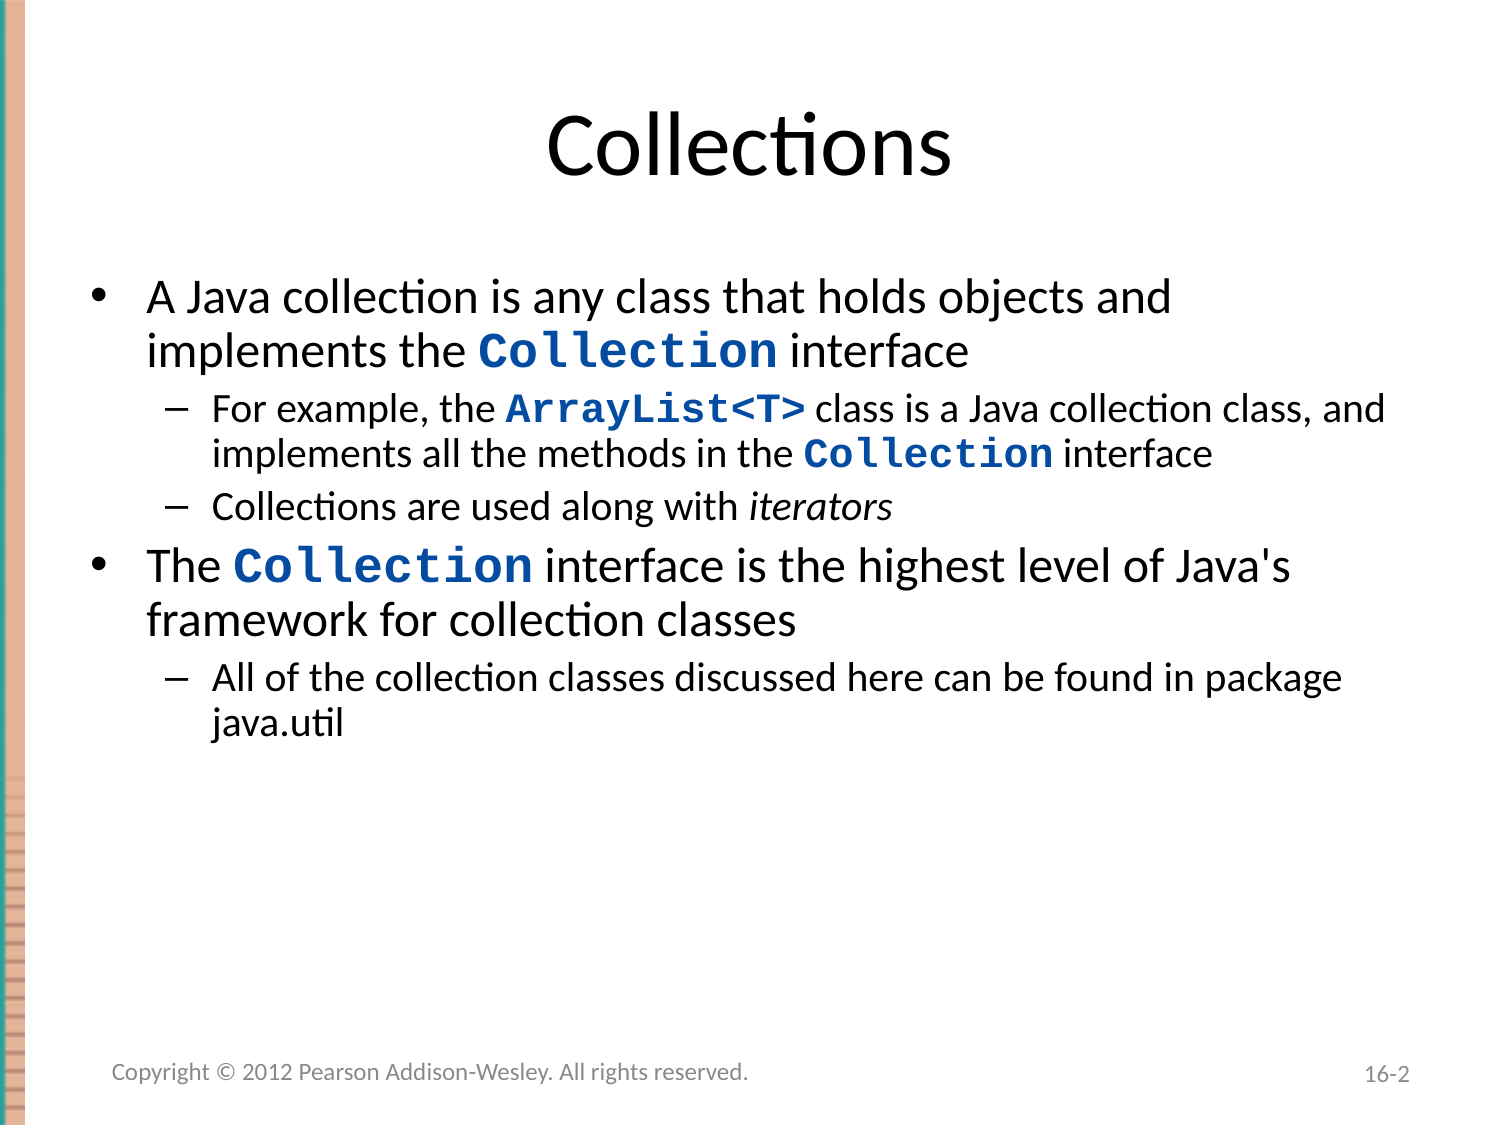

# Collections
A Java collection is any class that holds objects and implements the Collection interface
For example, the ArrayList<T> class is a Java collection class, and implements all the methods in the Collection interface
Collections are used along with iterators
The Collection interface is the highest level of Java's framework for collection classes
All of the collection classes discussed here can be found in package java.util
Copyright © 2012 Pearson Addison-Wesley. All rights reserved.
16-2